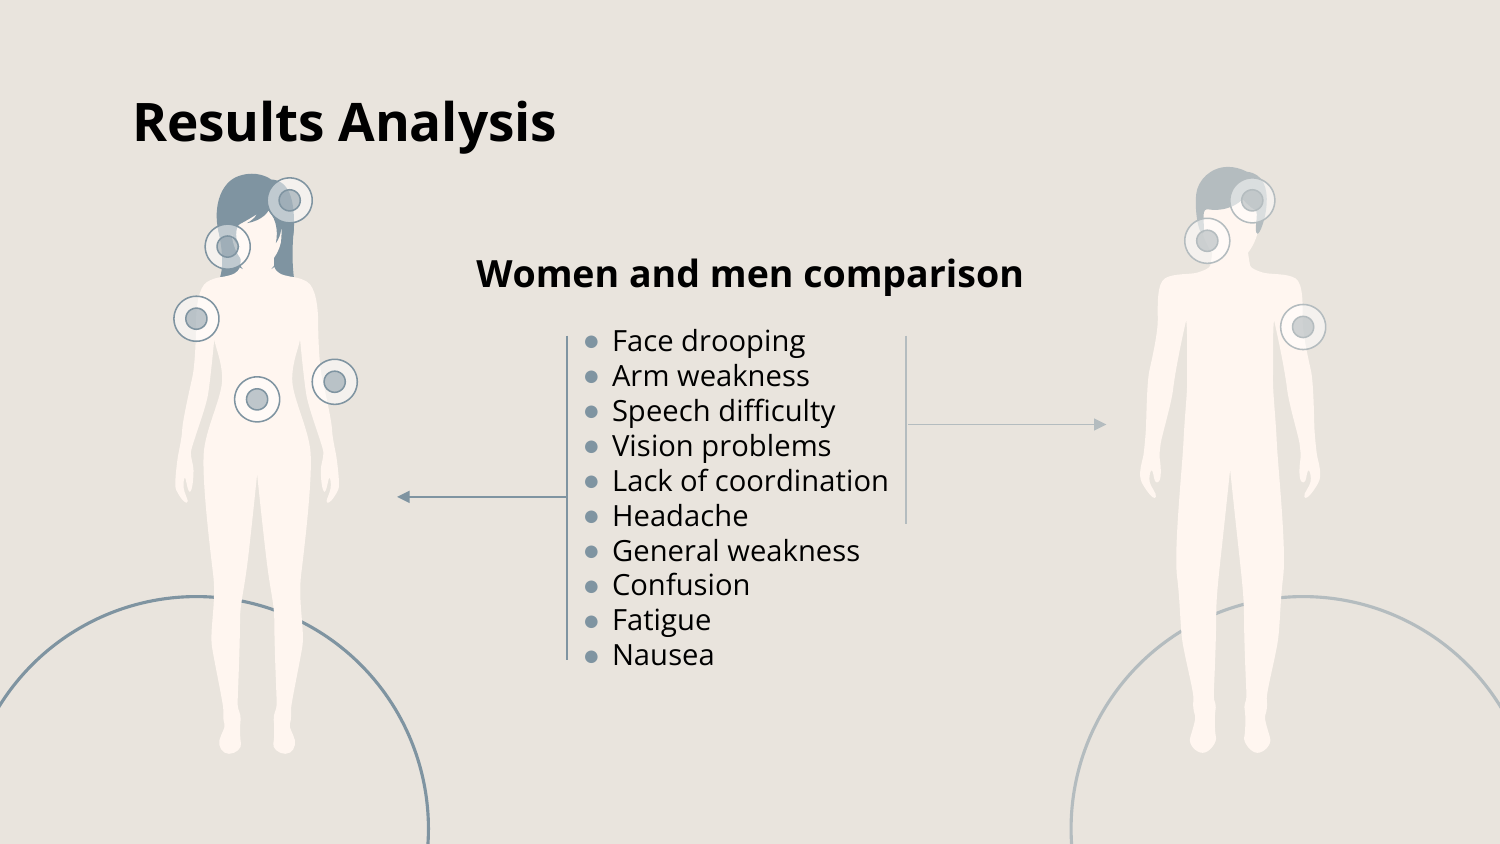

# Results Analysis

Women and men comparison

Face drooping
Arm weakness
Speech difficulty
Vision problems
Lack of coordination
Headache
General weakness
Confusion
Fatigue
Nausea